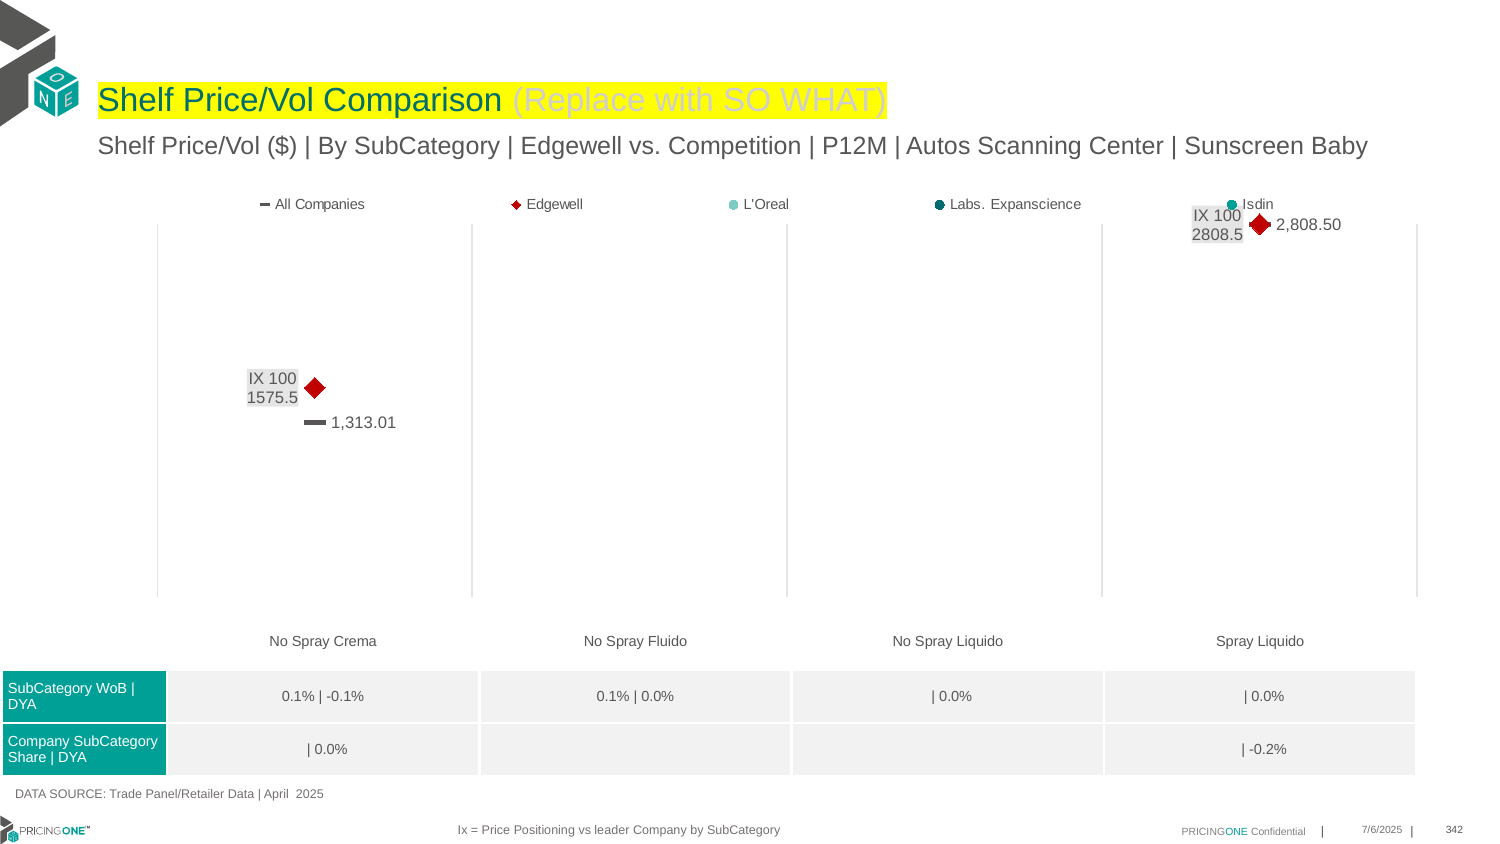

# Shelf Price/Vol Comparison (Replace with SO WHAT)
Shelf Price/Vol ($) | By SubCategory | Edgewell vs. Competition | P12M | Autos Scanning Center | Sunscreen Baby

### Chart

| Category | All Companies | Edgewell | L'Oreal | Labs. Expanscience | Isdin |
|---|---|---|---|---|---|
| IX 100 | 1313.01 | 1575.5 | None | None | None |
| None | None | None | None | None | None |
| None | None | None | None | None | None |
| IX 100 | 2808.5 | 2808.5 | None | None | None |
|  | No Spray Crema | No Spray Fluido | No Spray Liquido | Spray Liquido |
| --- | --- | --- | --- | --- |
| SubCategory WoB | DYA | 0.1% | -0.1% | 0.1% | 0.0% | | 0.0% | | 0.0% |
| Company SubCategory Share | DYA | | 0.0% |  |  | | -0.2% |
DATA SOURCE: Trade Panel/Retailer Data | April  2025
Ix = Price Positioning vs leader Company by SubCategory
7/6/2025
342